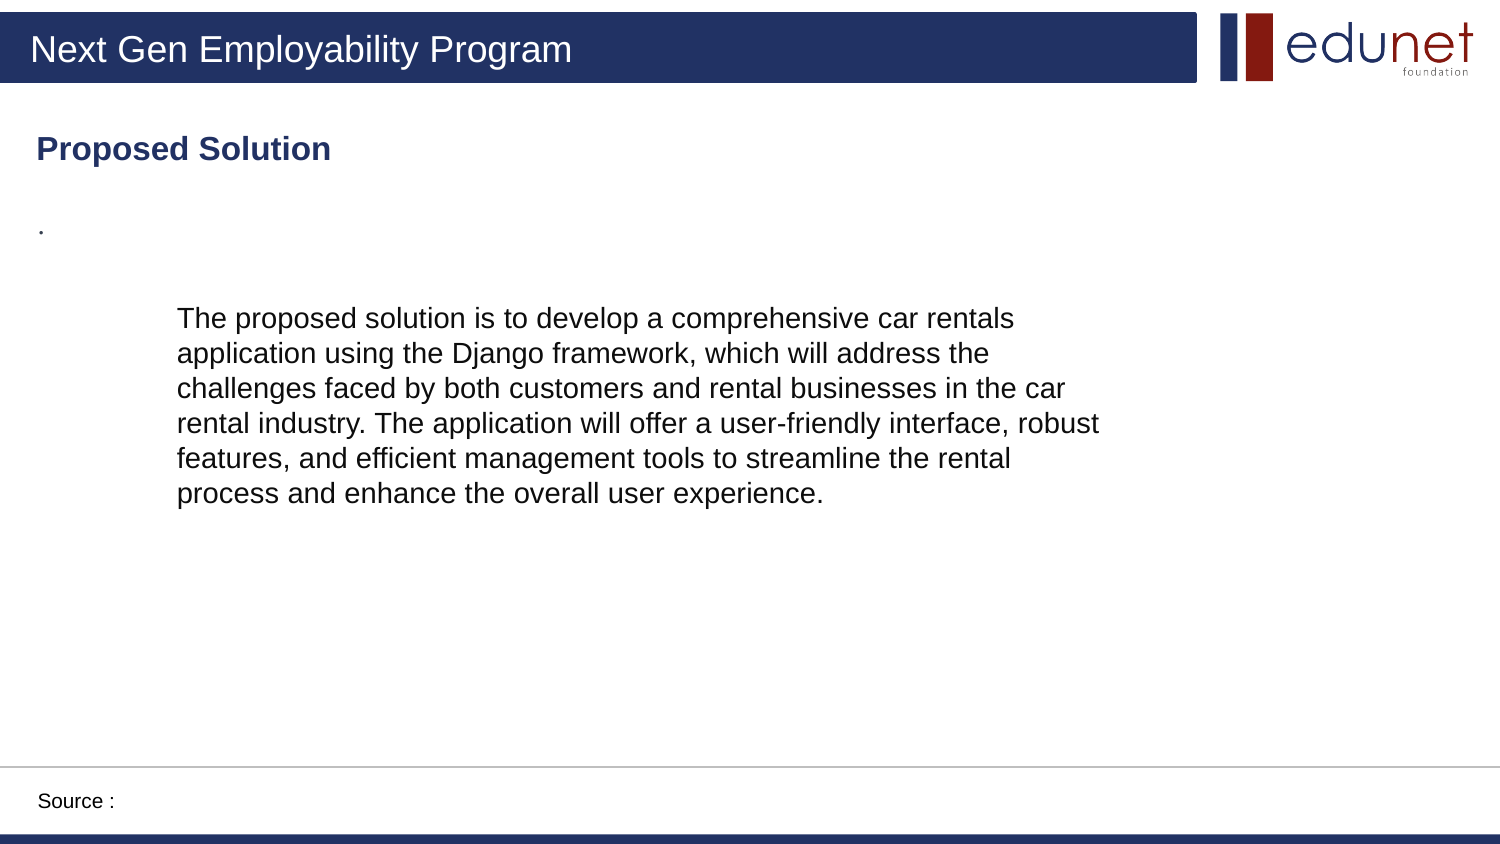

Proposed Solution
.
The proposed solution is to develop a comprehensive car rentals application using the Django framework, which will address the challenges faced by both customers and rental businesses in the car rental industry. The application will offer a user-friendly interface, robust features, and efficient management tools to streamline the rental process and enhance the overall user experience.
Source :